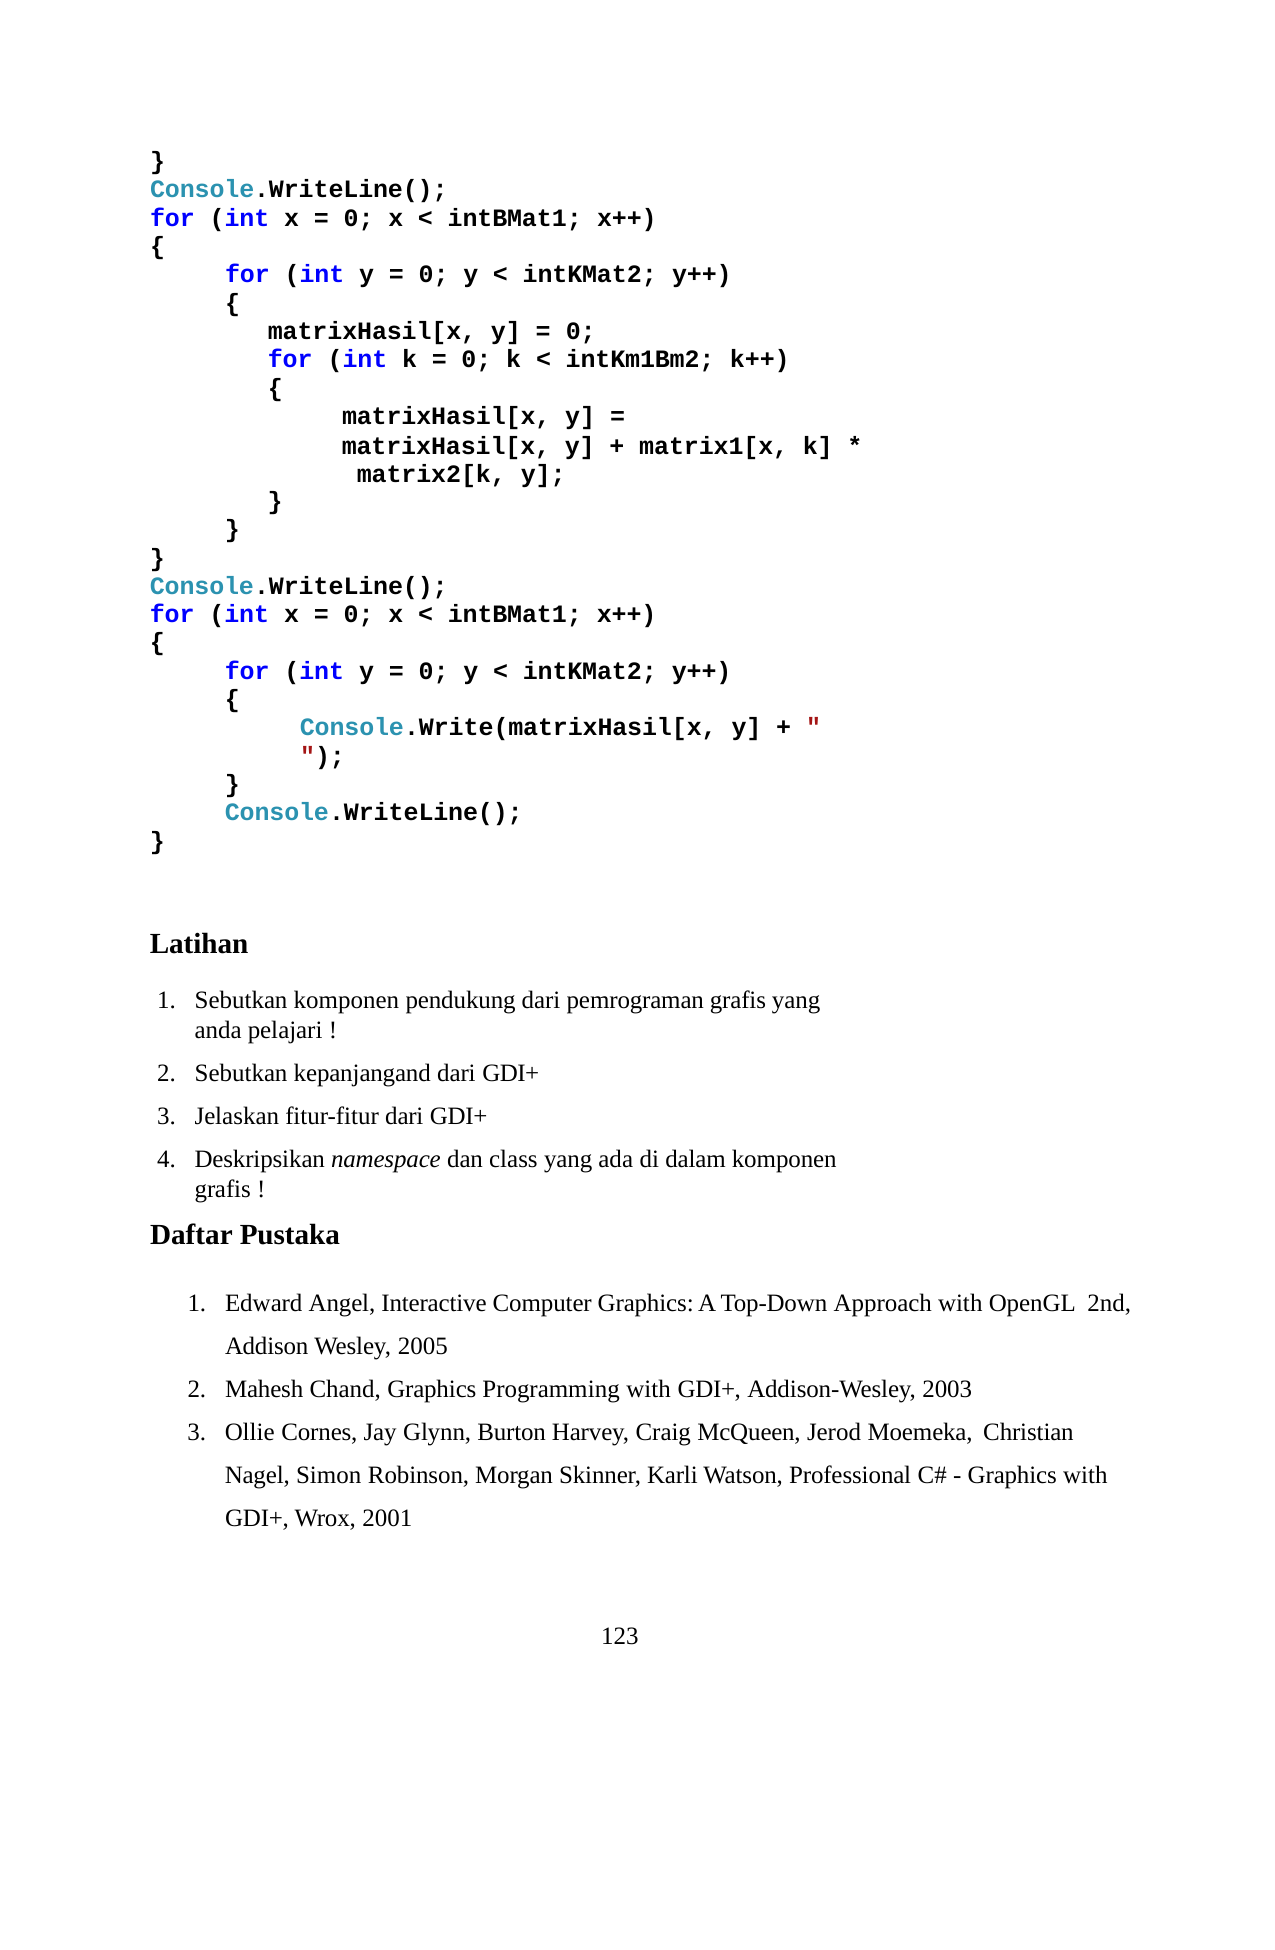

}
Console.WriteLine();
for (int x = 0; x < intBMat1; x++)
{
for (int y = 0; y < intKMat2; y++)
{
matrixHasil[x, y] = 0;
for (int k = 0; k < intKm1Bm2; k++)
{
matrixHasil[x, y] =
matrixHasil[x, y] + matrix1[x, k] *  matrix2[k, y];
}
}
}
Console.WriteLine();
for (int x = 0; x < intBMat1; x++)
{
for (int y = 0; y < intKMat2; y++)
{
Console.Write(matrixHasil[x, y] + " ");
}
Console.WriteLine();
}

Latihan
Sebutkan komponen pendukung dari pemrograman grafis yang anda pelajari !
Sebutkan kepanjangand dari GDI+
Jelaskan fitur-fitur dari GDI+
Deskripsikan namespace dan class yang ada di dalam komponen grafis !
Daftar Pustaka
Edward Angel, Interactive Computer Graphics: A Top-Down Approach with OpenGL  2nd, Addison Wesley, 2005
Mahesh Chand, Graphics Programming with GDI+, Addison-Wesley, 2003
Ollie Cornes, Jay Glynn, Burton Harvey, Craig McQueen, Jerod Moemeka, Christian
Nagel, Simon Robinson, Morgan Skinner, Karli Watson, Professional C# - Graphics with  GDI+, Wrox, 2001
123